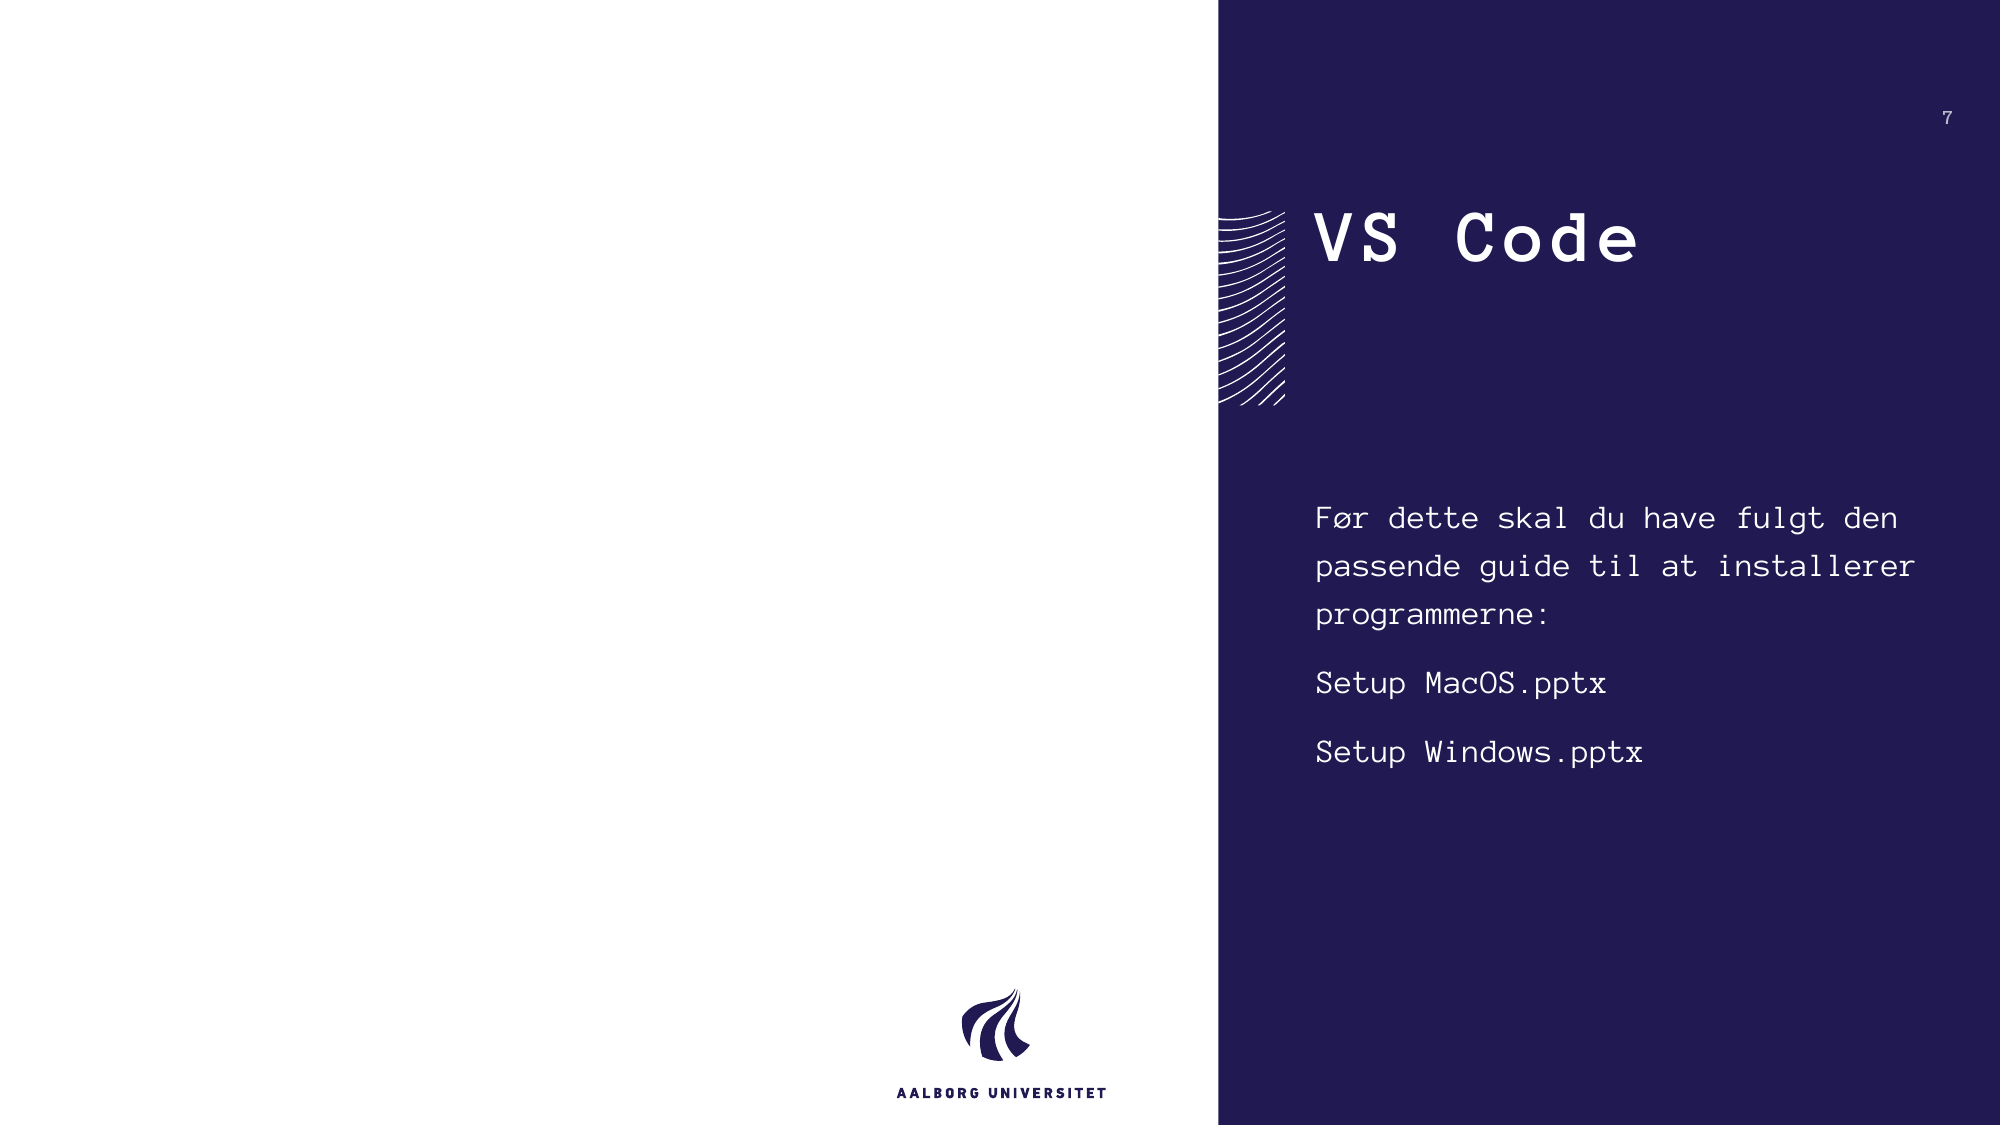

7
# VS Code
Før dette skal du have fulgt den passende guide til at installerer programmerne:
Setup MacOS.pptx
Setup Windows.pptx